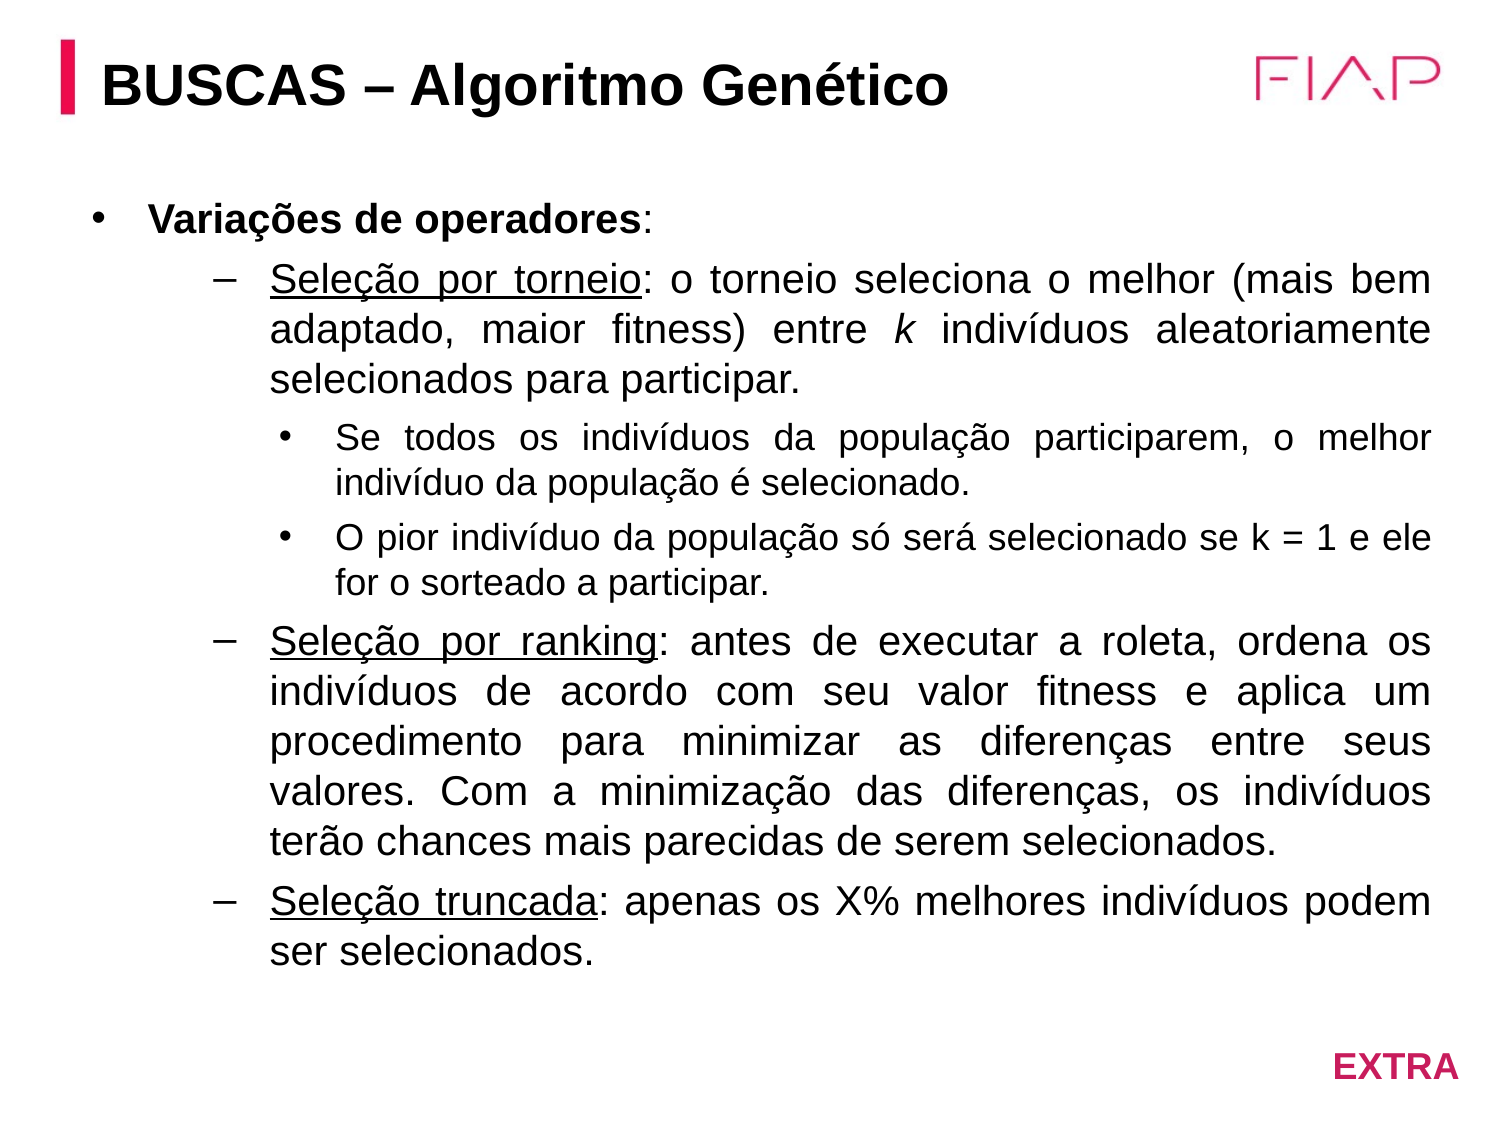

BUSCAS – Algoritmo Genético
Variações de operadores:
Seleção por torneio: o torneio seleciona o melhor (mais bem adaptado, maior fitness) entre k indivíduos aleatoriamente selecionados para participar.
Se todos os indivíduos da população participarem, o melhor indivíduo da população é selecionado.
O pior indivíduo da população só será selecionado se k = 1 e ele for o sorteado a participar.
Seleção por ranking: antes de executar a roleta, ordena os indivíduos de acordo com seu valor fitness e aplica um procedimento para minimizar as diferenças entre seus valores. Com a minimização das diferenças, os indivíduos terão chances mais parecidas de serem selecionados.
Seleção truncada: apenas os X% melhores indivíduos podem ser selecionados.
EXTRA